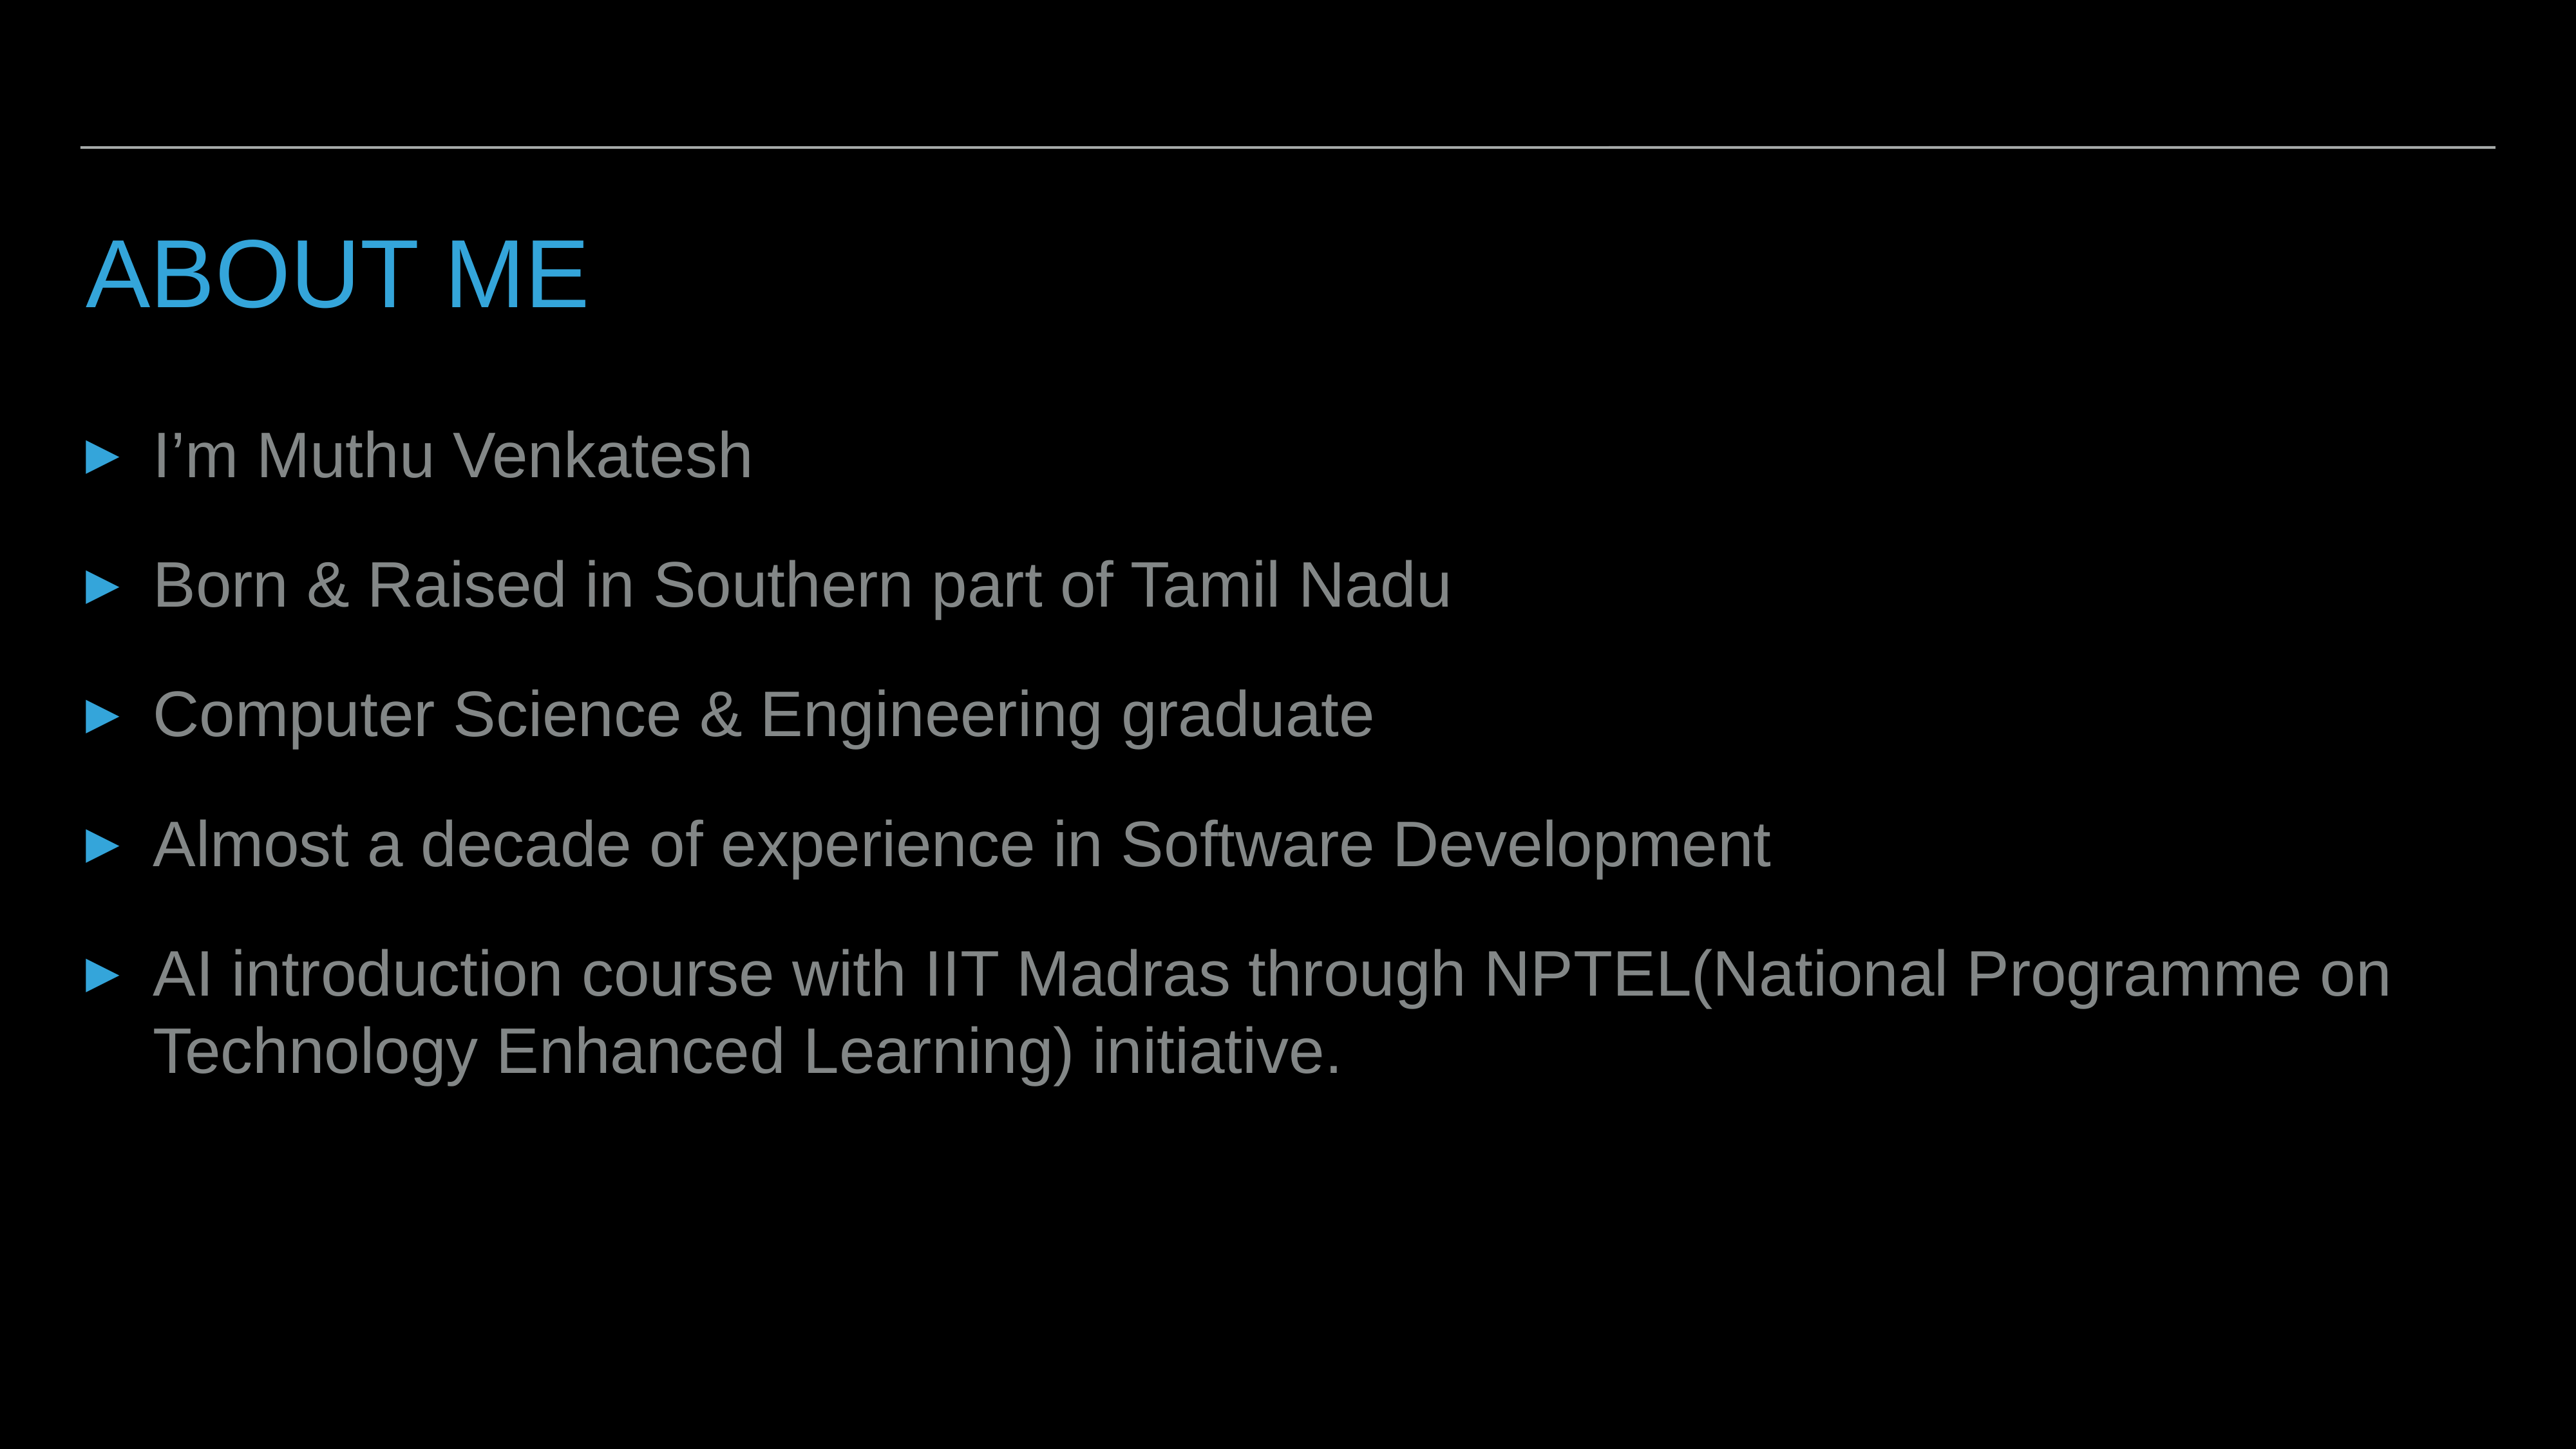

# About me
I’m Muthu Venkatesh
Born & Raised in Southern part of Tamil Nadu
Computer Science & Engineering graduate
Almost a decade of experience in Software Development
AI introduction course with IIT Madras through NPTEL(National Programme on Technology Enhanced Learning) initiative.